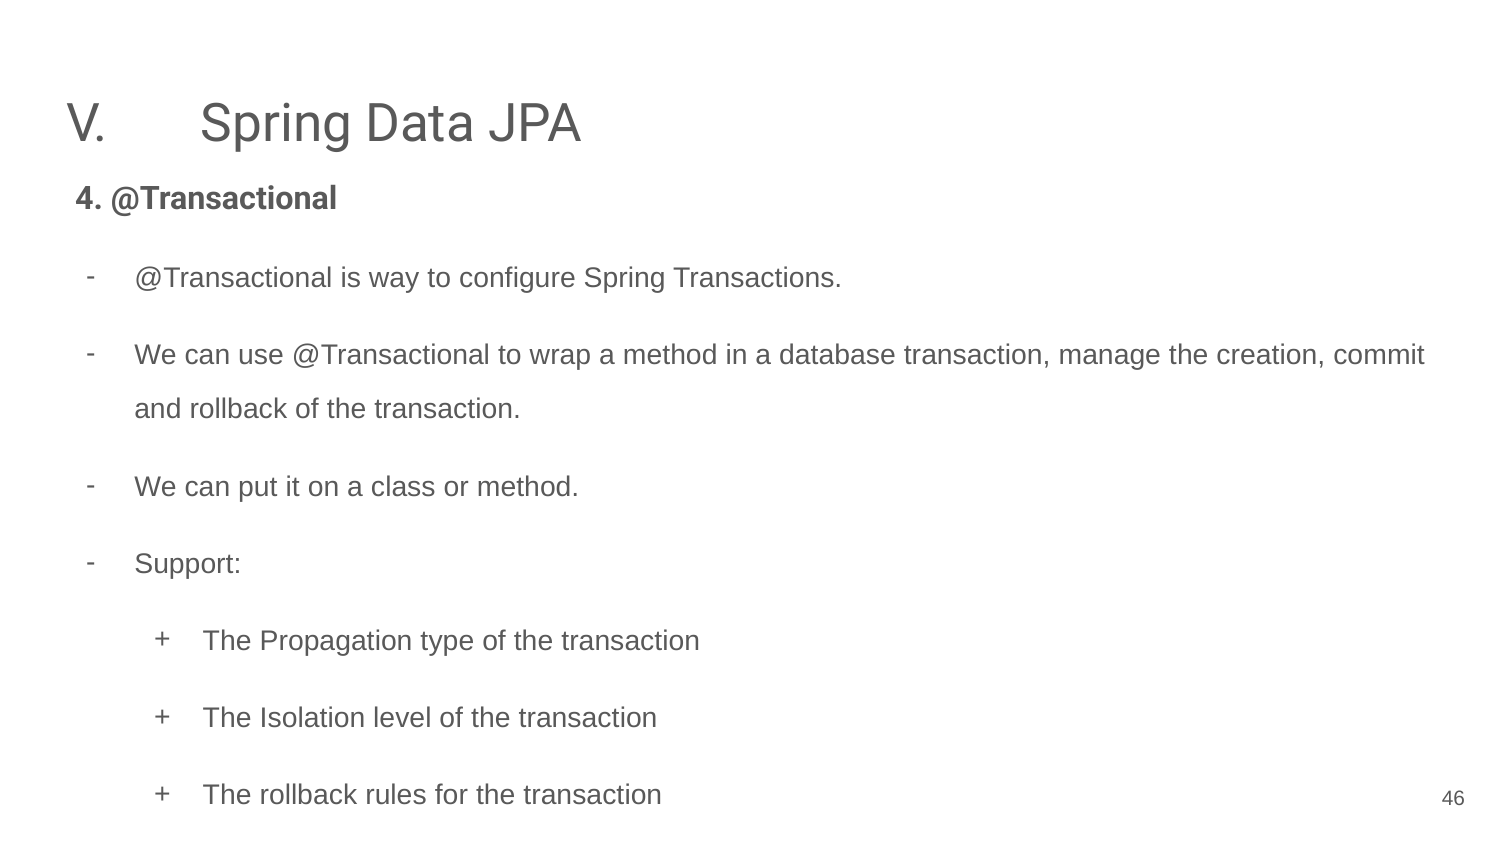

# V.	 Spring Data JPA
 4. @Transactional
@Transactional is way to configure Spring Transactions.
We can use @Transactional to wrap a method in a database transaction, manage the creation, commit and rollback of the transaction.
We can put it on a class or method.
Support:
The Propagation type of the transaction
The Isolation level of the transaction
The rollback rules for the transaction
46